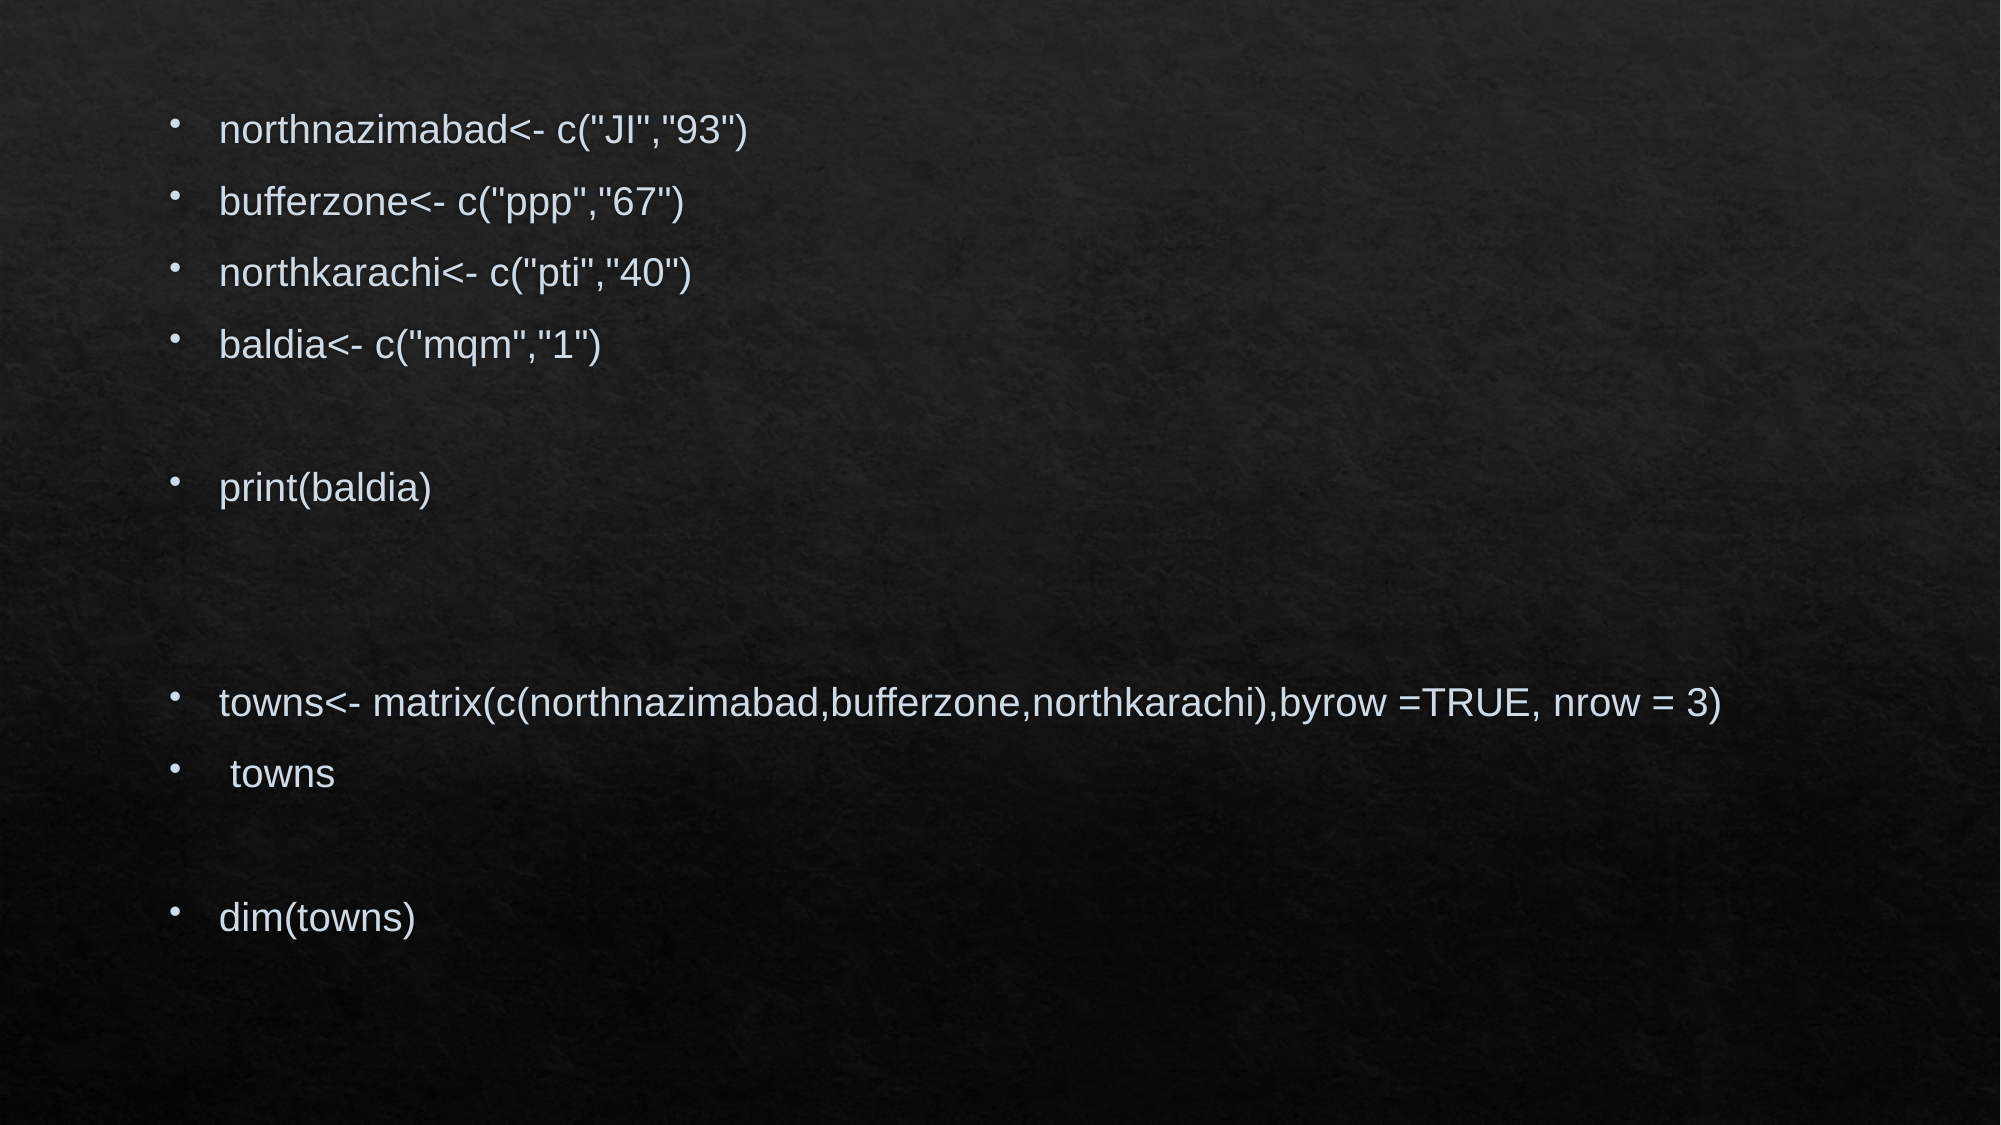

northnazimabad<- c("JI","93")
bufferzone<- c("ppp","67")
northkarachi<- c("pti","40")
baldia<- c("mqm","1")

print(baldia)

towns<- matrix(c(northnazimabad,bufferzone,northkarachi),byrow =TRUE, nrow = 3)
 towns

dim(towns)